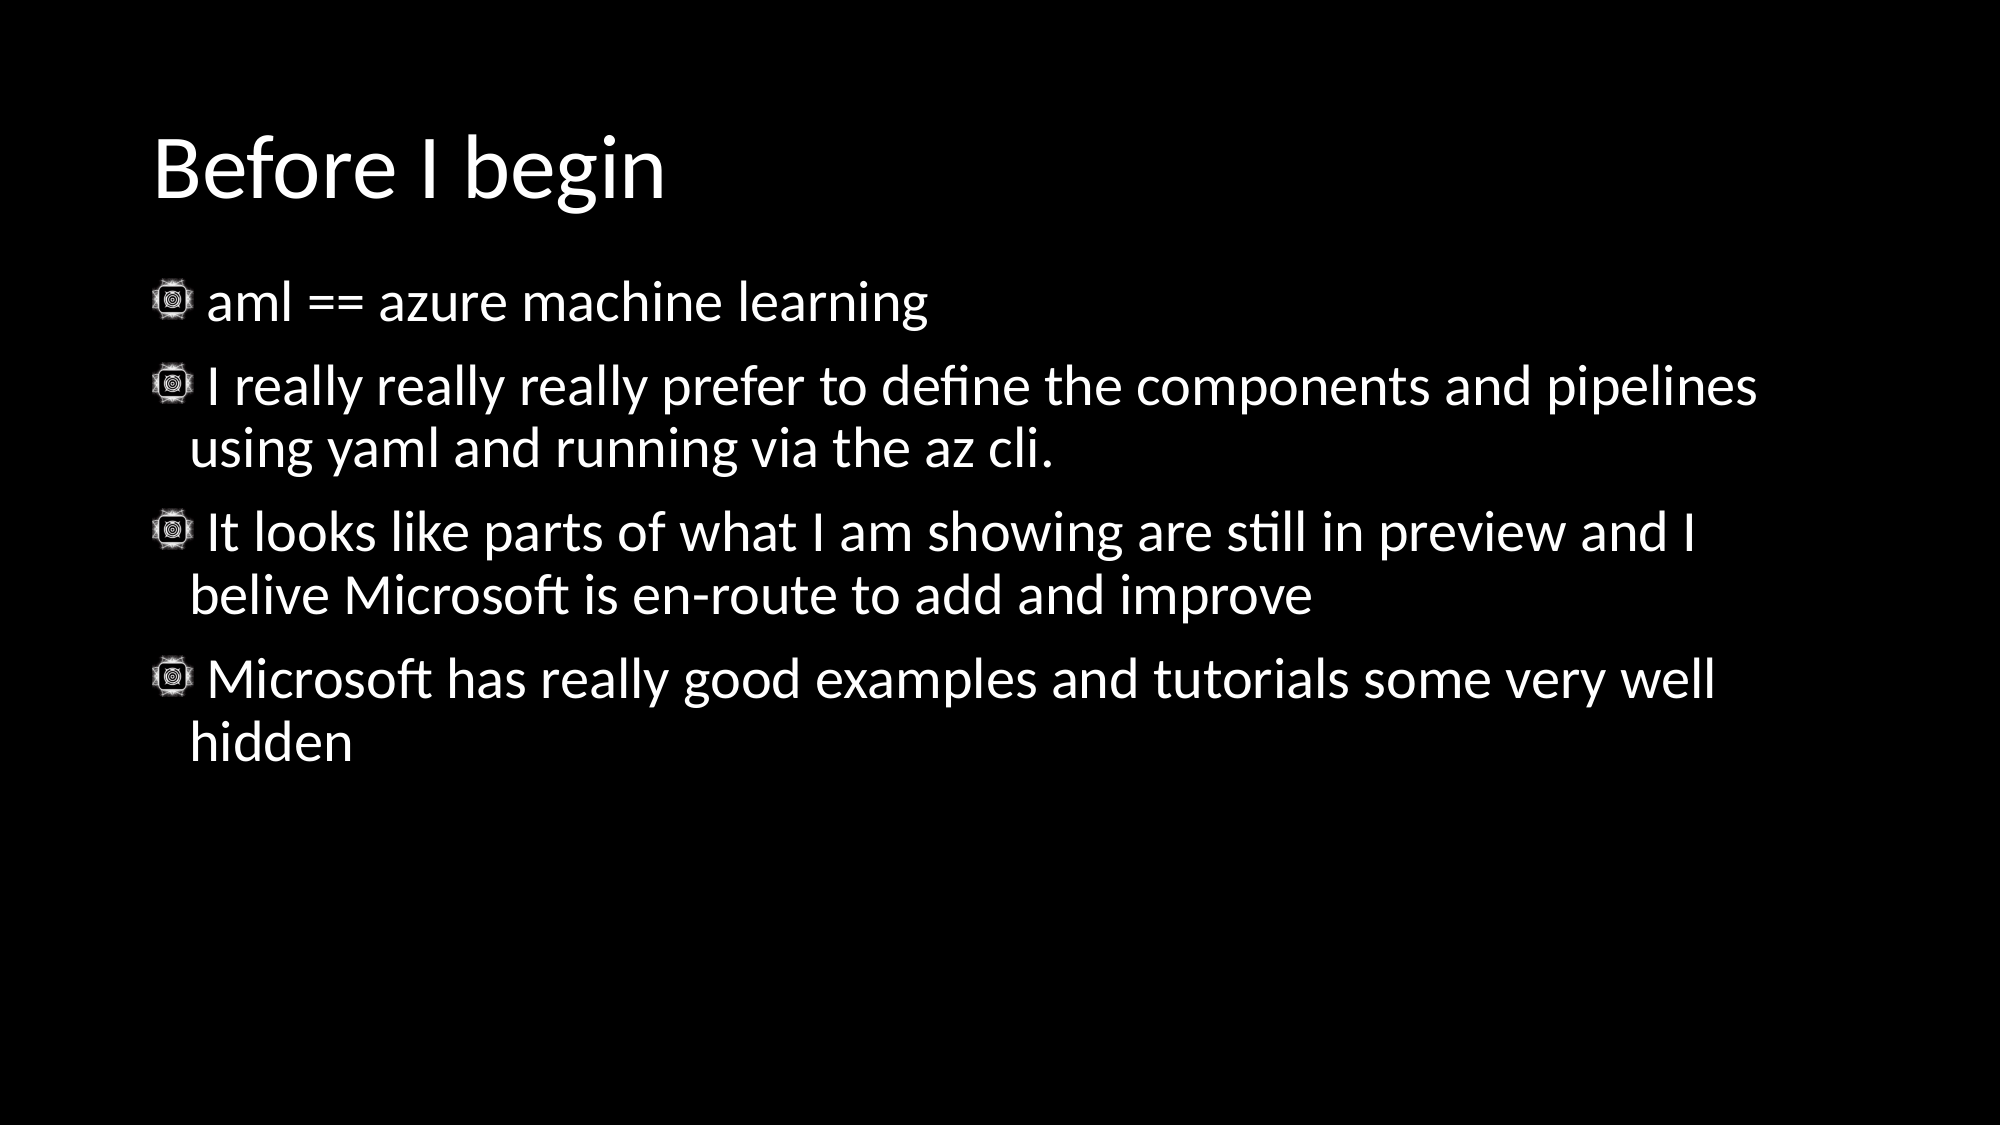

# Before I begin
 aml == azure machine learning
 I really really really prefer to define the components and pipelines using yaml and running via the az cli.
 It looks like parts of what I am showing are still in preview and I belive Microsoft is en-route to add and improve
 Microsoft has really good examples and tutorials some very well hidden